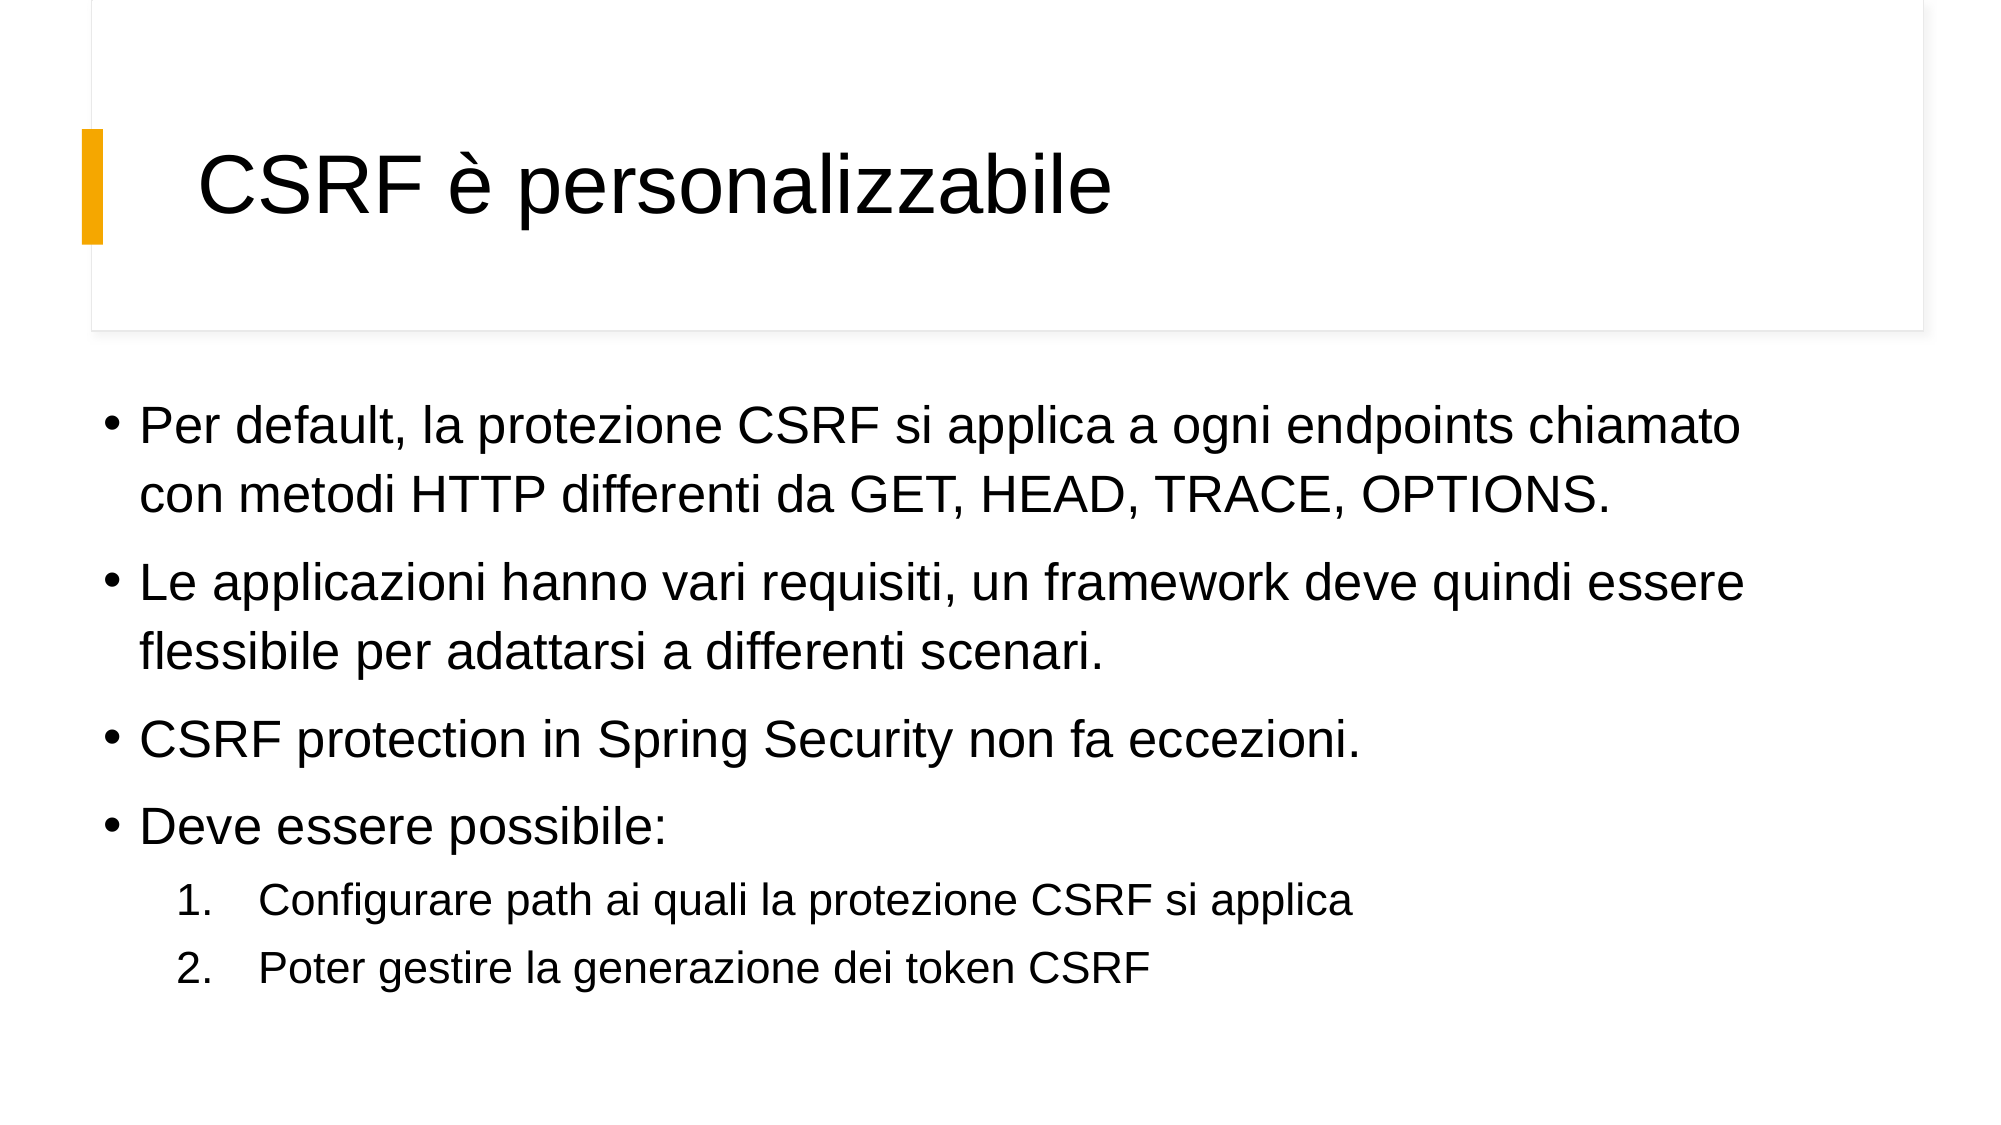

# CSRF è personalizzabile
Per default, la protezione CSRF si applica a ogni endpoints chiamato con metodi HTTP differenti da GET, HEAD, TRACE, OPTIONS.
Le applicazioni hanno vari requisiti, un framework deve quindi essere flessibile per adattarsi a differenti scenari.
CSRF protection in Spring Security non fa eccezioni.
Deve essere possibile:
Configurare path ai quali la protezione CSRF si applica
Poter gestire la generazione dei token CSRF